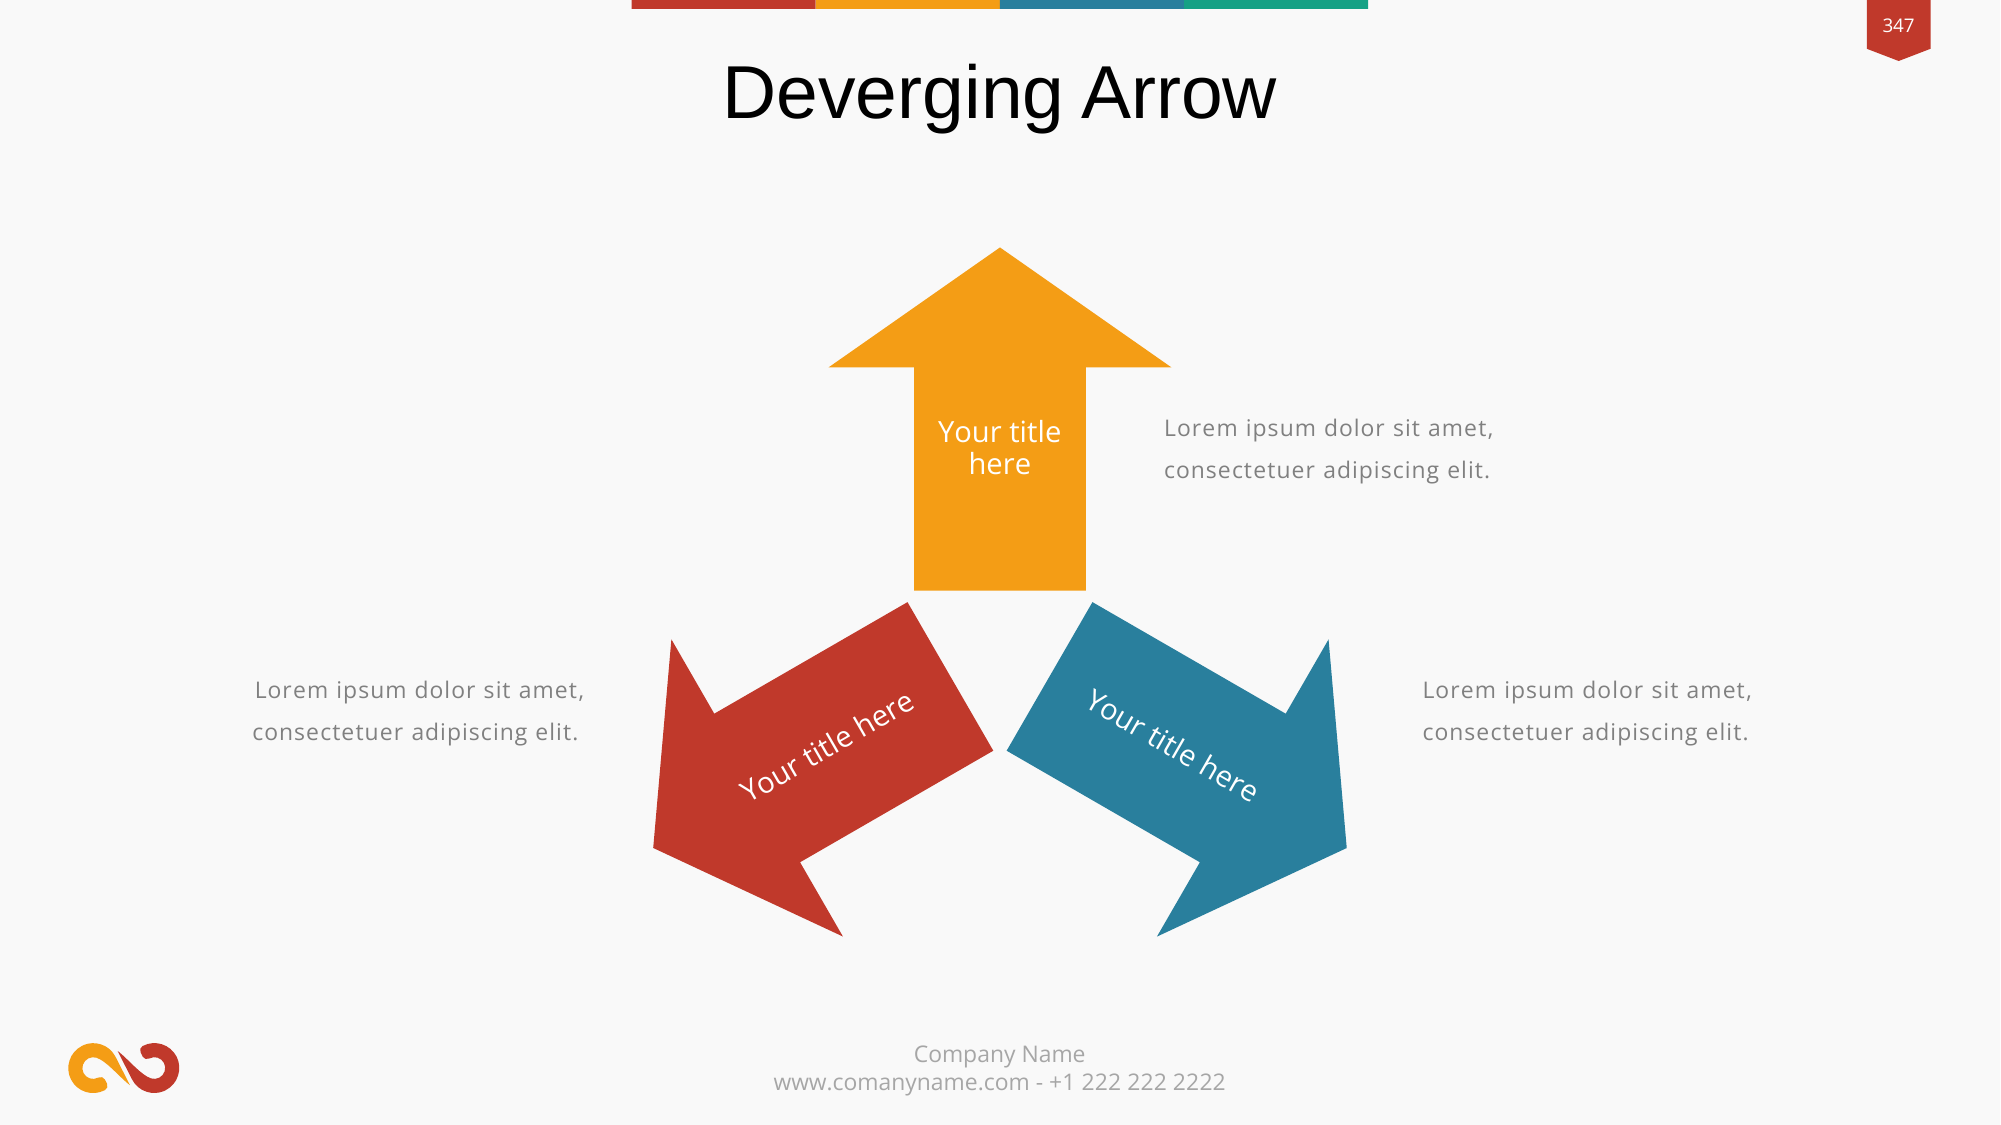

Deverging Arrow
Your title here
Your title here
Your title here
Lorem ipsum dolor sit amet, consectetuer adipiscing elit.
Lorem ipsum dolor sit amet, consectetuer adipiscing elit.
Lorem ipsum dolor sit amet, consectetuer adipiscing elit.